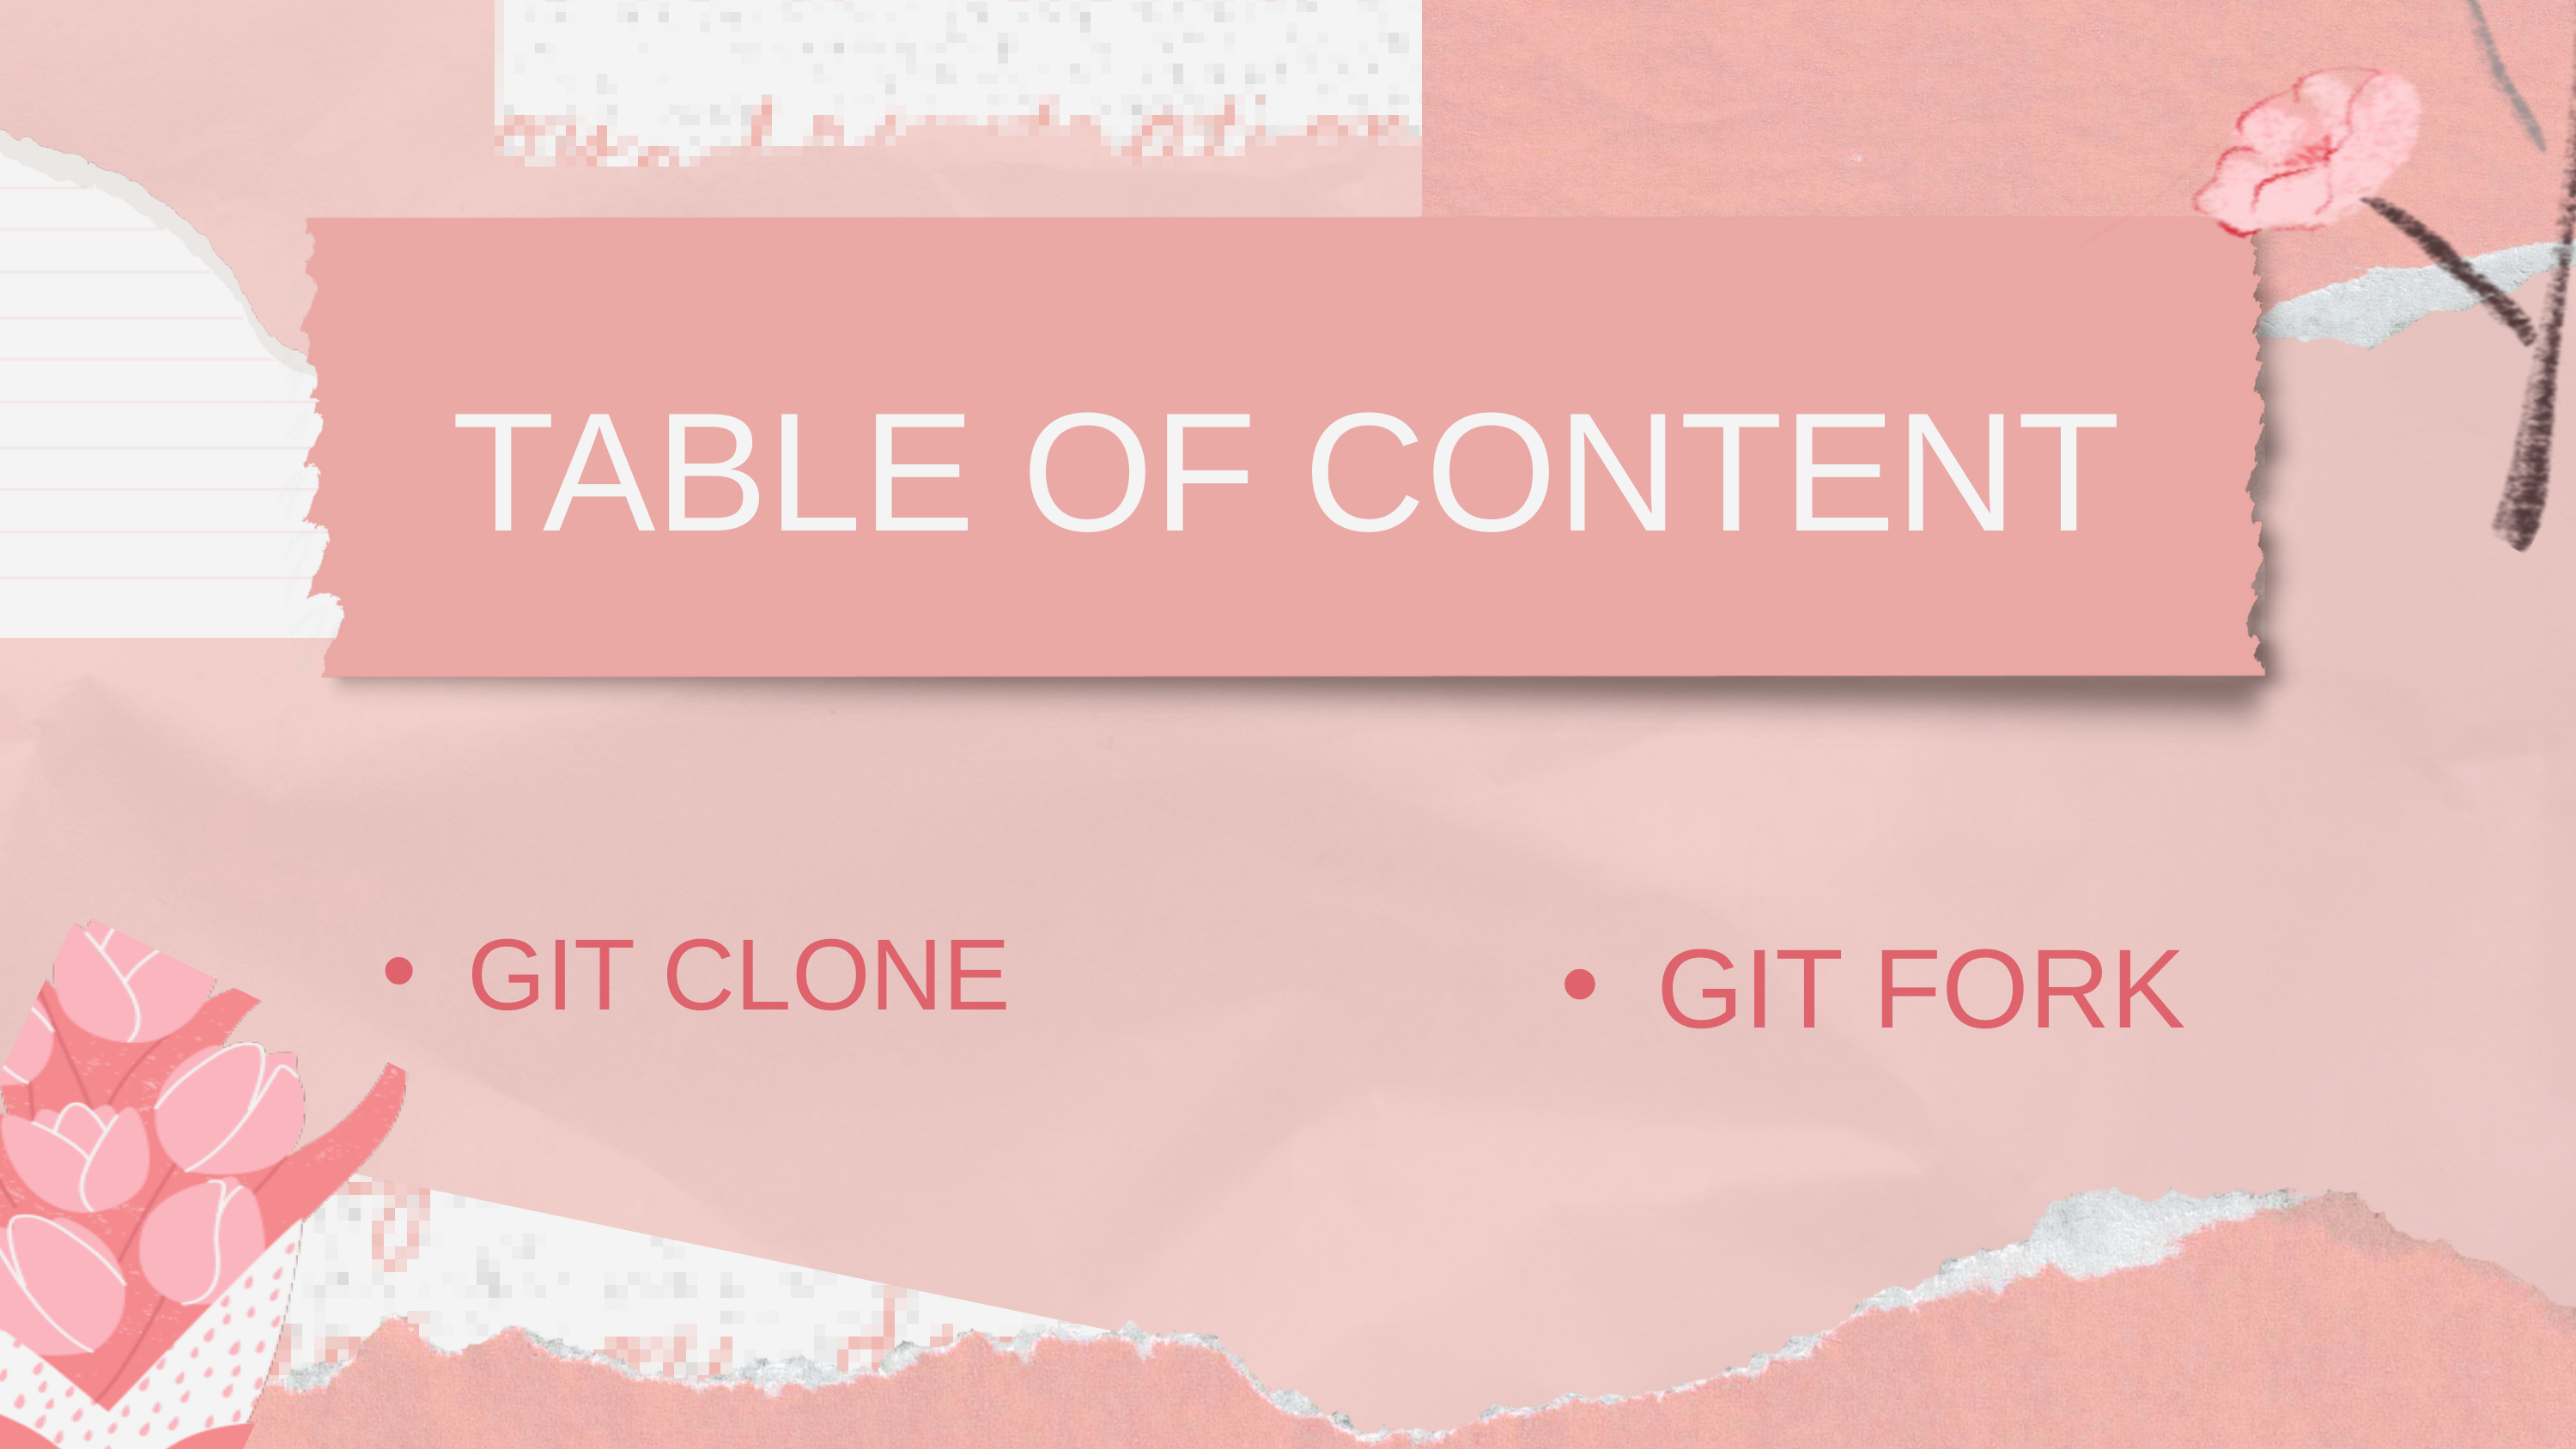

TABLE OF CONTENT
GIT CLONE
GIT FORK